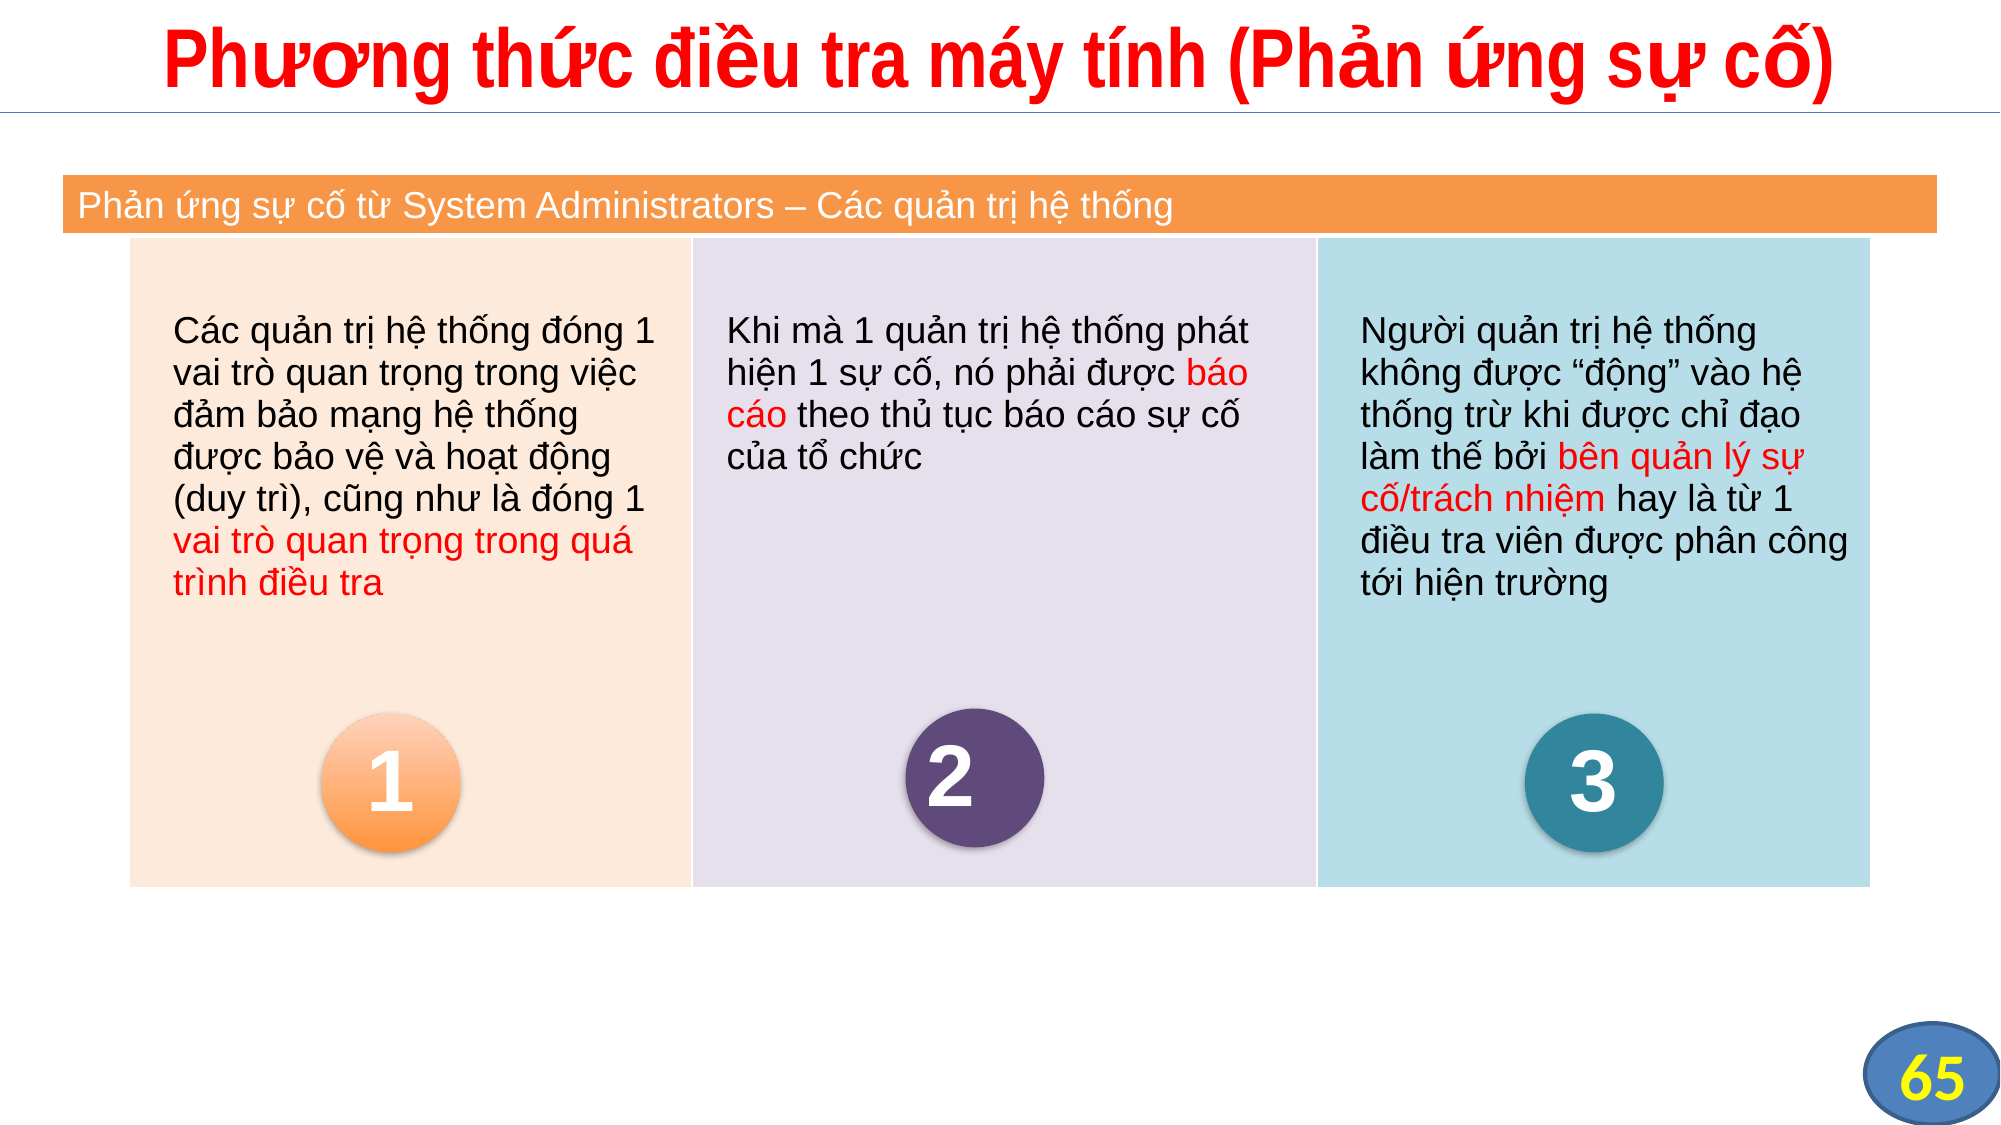

# Phương thức điều tra máy tính (Phản ứng sự cố)

| Phản ứng sự cố từ System Administrators – Các quản trị hệ thống |
| --- |
|  |
| Các quản trị hệ thống đóng 1 vai trò quan trọng trong việc đảm bảo mạng hệ thống được bảo vệ và hoạt động (duy trì), cũng như là đóng 1 vai trò quan trọng trong quá trình điều tra | Khi mà 1 quản trị hệ thống phát hiện 1 sự cố, nó phải được báo cáo theo thủ tục báo cáo sự cố của tổ chức | Người quản trị hệ thống không được “động” vào hệ thống trừ khi được chỉ đạo làm thế bởi bên quản lý sự cố/trách nhiệm hay là từ 1 điều tra viên được phân công tới hiện trường |
| --- | --- | --- |

2

1

3
65